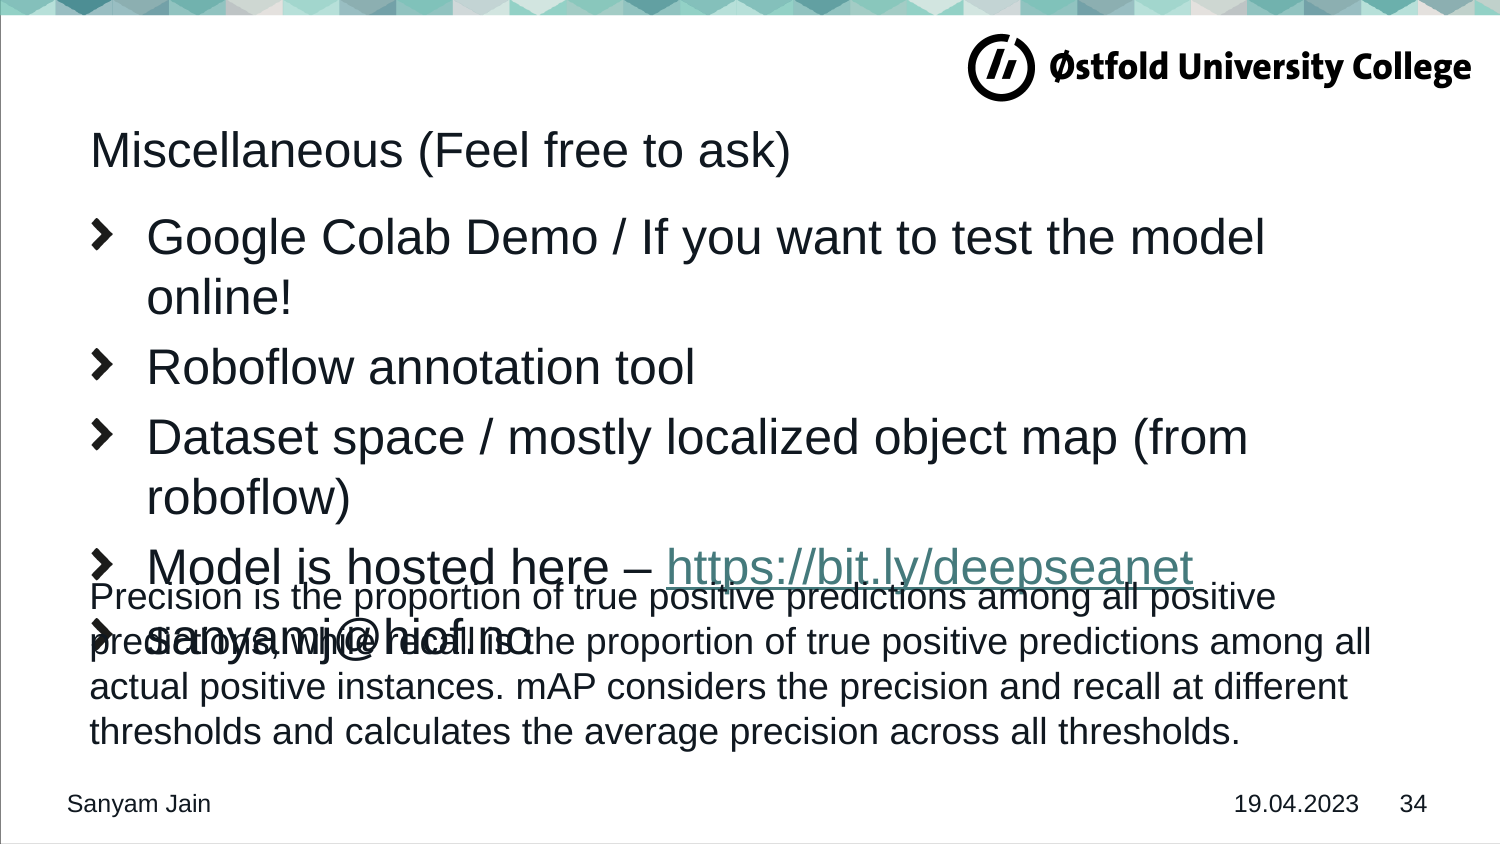

# Miscellaneous (Feel free to ask)
Google Colab Demo / If you want to test the model online!
Roboflow annotation tool
Dataset space / mostly localized object map (from roboflow)
Model is hosted here – https://bit.ly/deepseanet
sanyamj@hiof.no

Precision is the proportion of true positive predictions among all positive predictions, while recall is the proportion of true positive predictions among all actual positive instances. mAP considers the precision and recall at different thresholds and calculates the average precision across all thresholds.
Sanyam Jain
34
19.04.2023